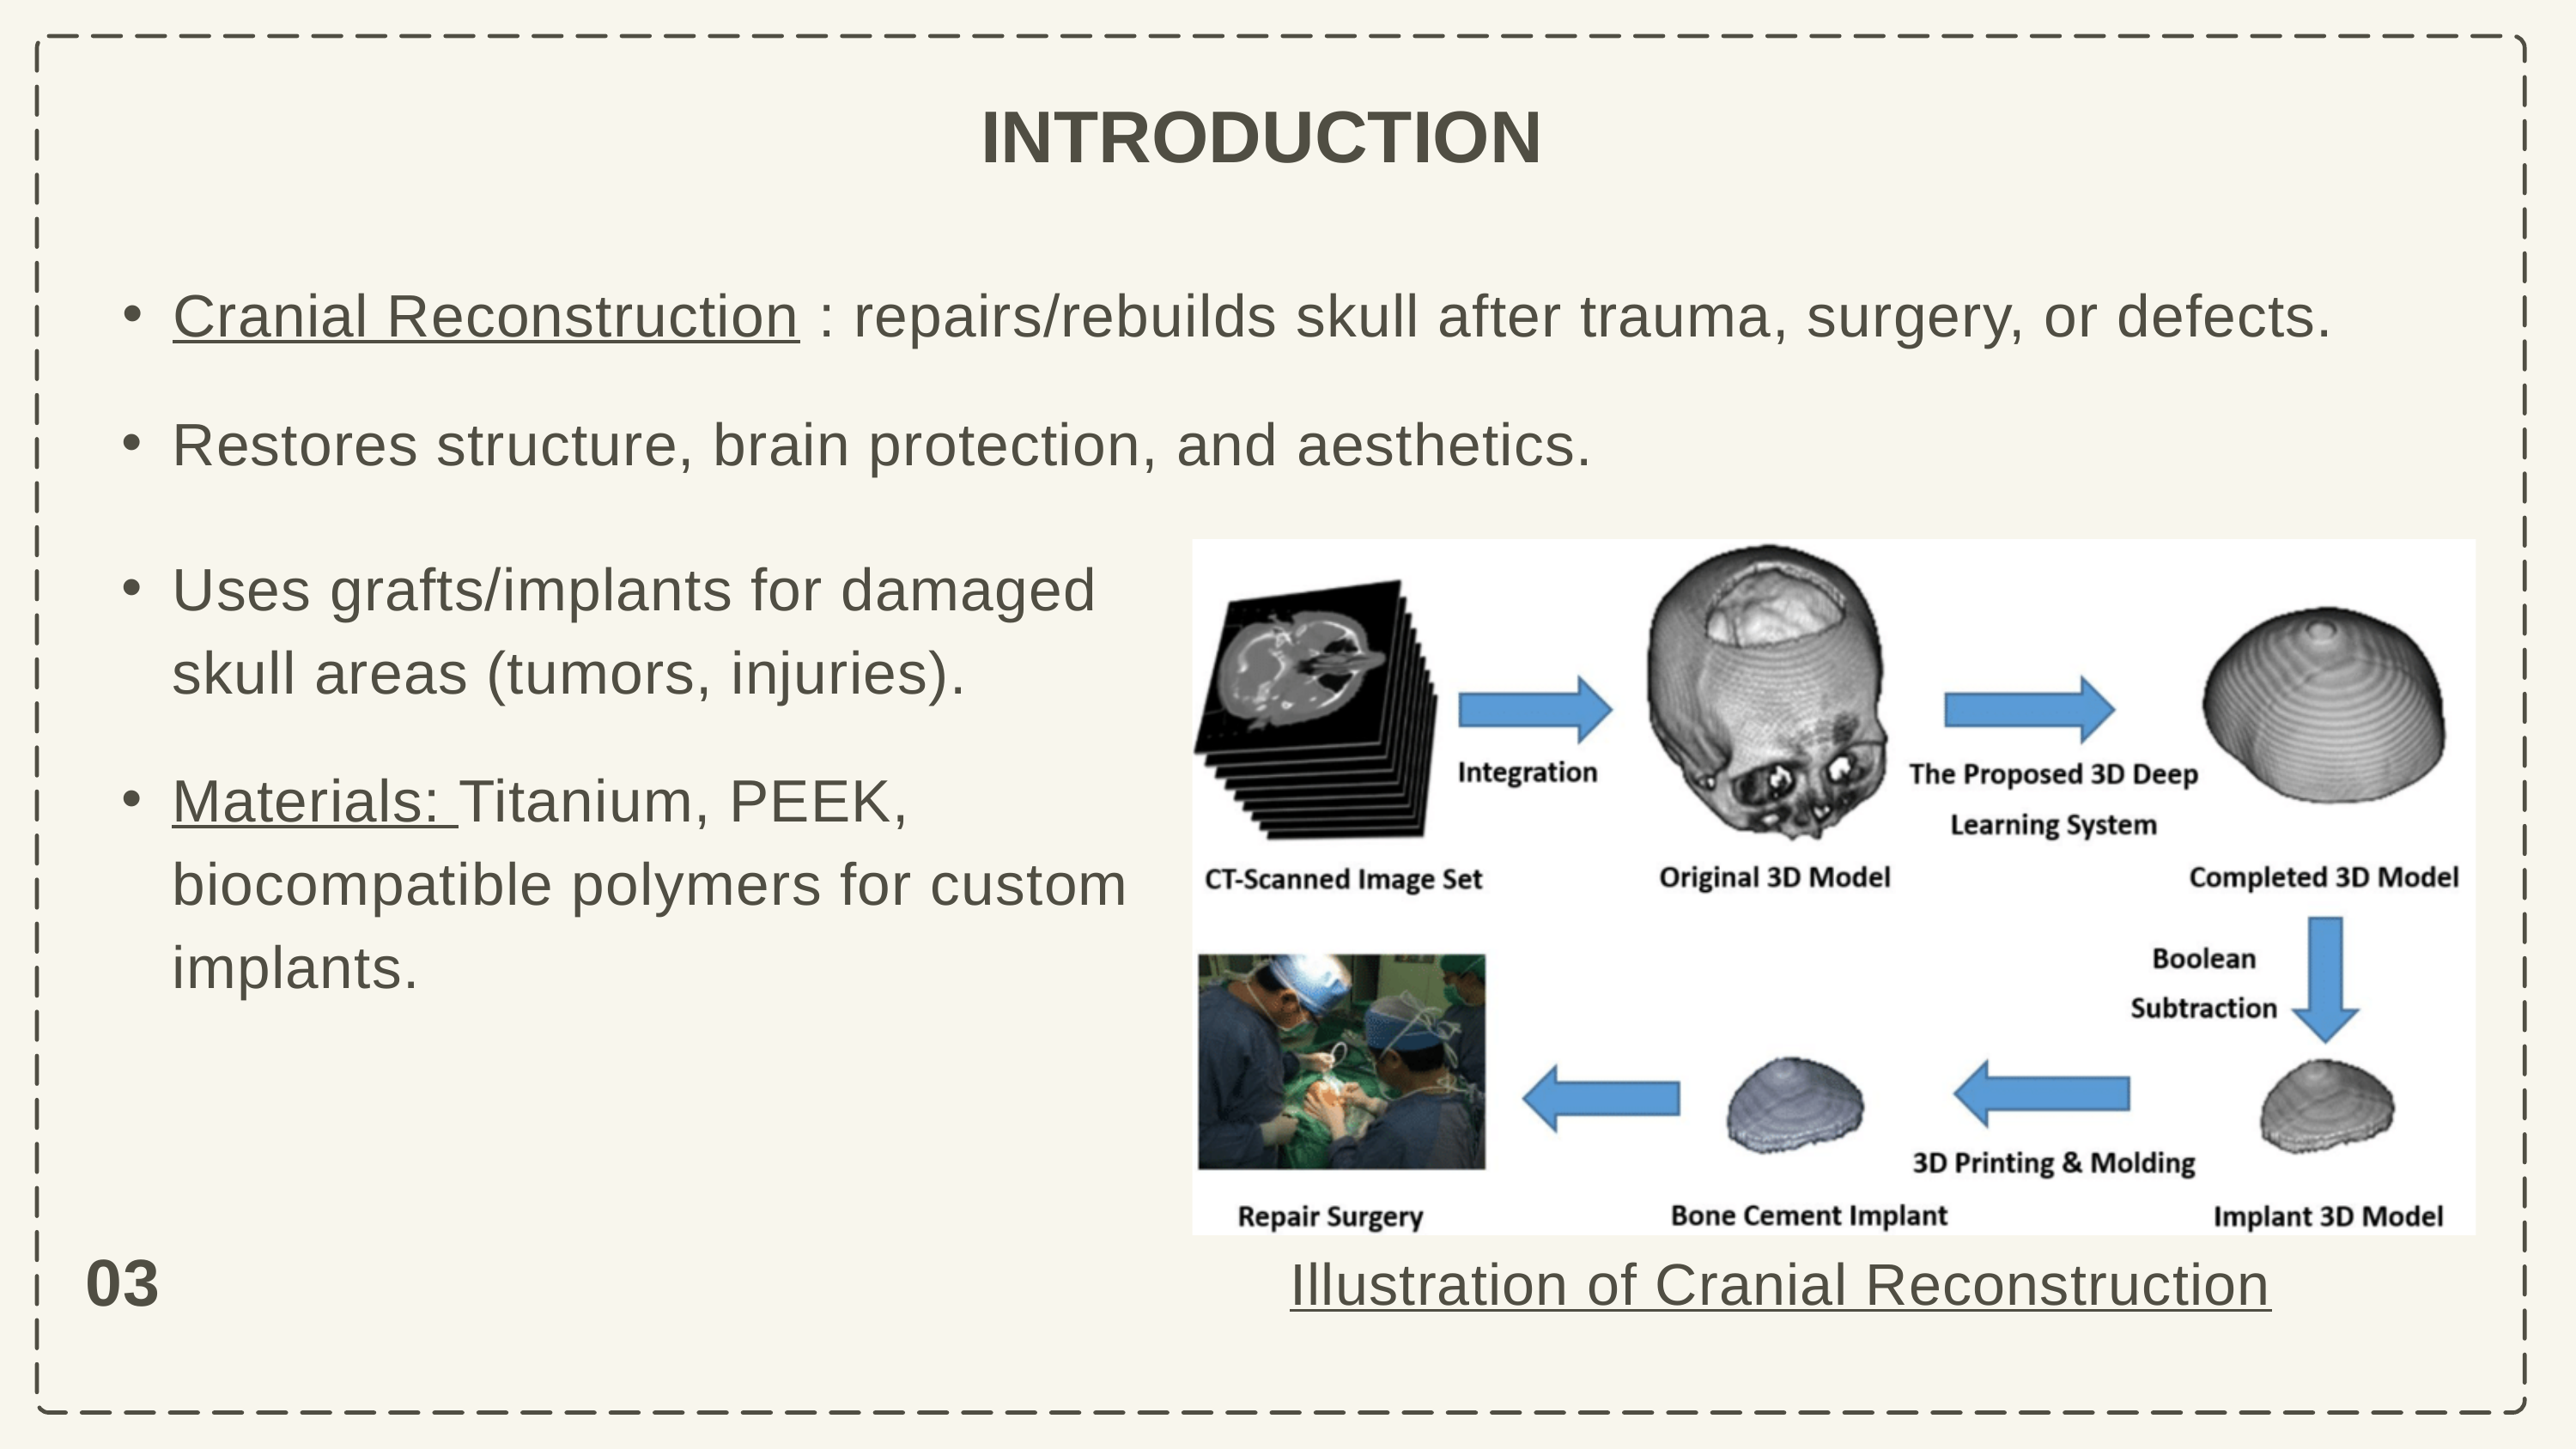

INTRODUCTION
Cranial Reconstruction : repairs/rebuilds skull after trauma, surgery, or defects.
Restores structure, brain protection, and aesthetics.
Uses grafts/implants for damaged skull areas (tumors, injuries).

Materials: Titanium, PEEK, biocompatible polymers for custom implants.
03
Illustration of Cranial Reconstruction